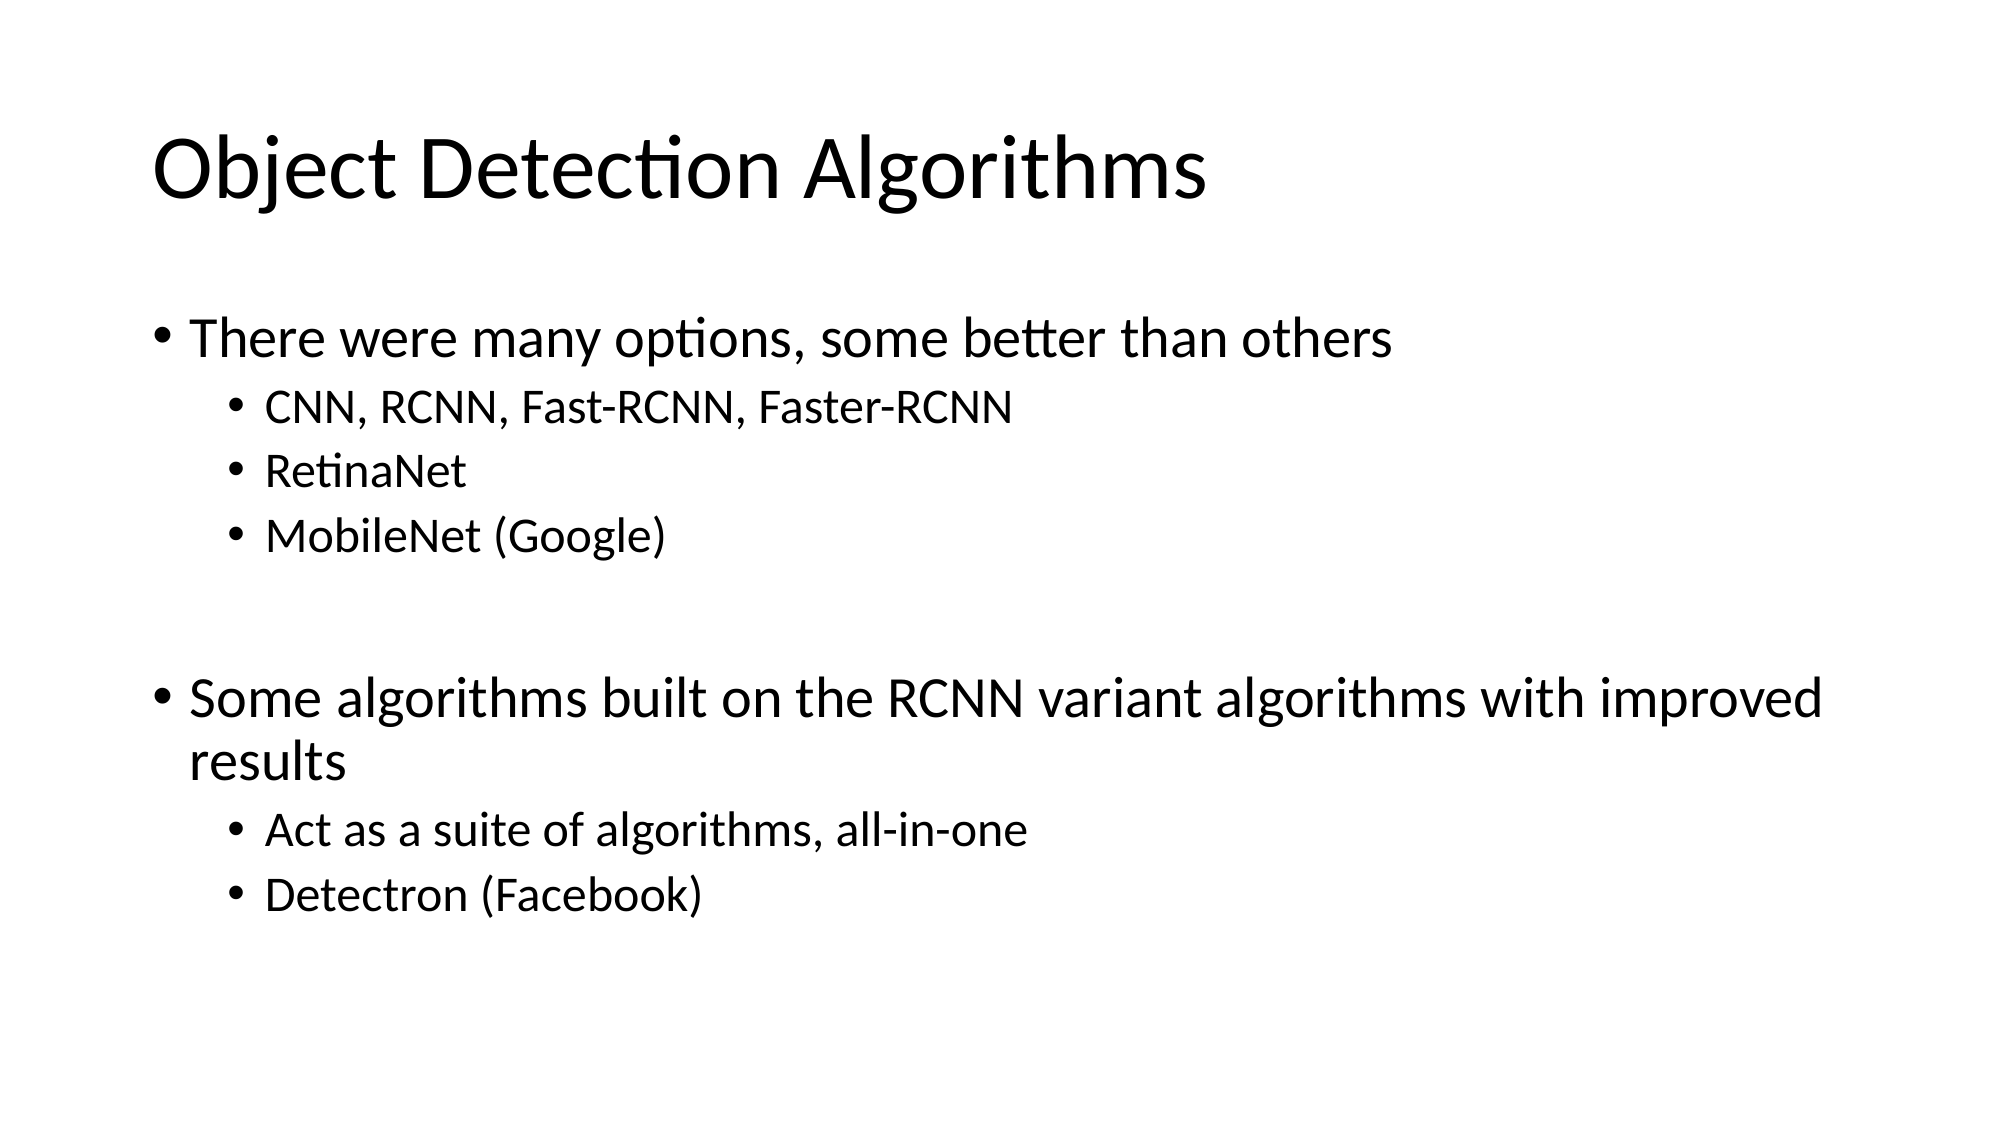

# Object Detection Algorithms
There were many options, some better than others
CNN, RCNN, Fast-RCNN, Faster-RCNN
RetinaNet
MobileNet (Google)

Some algorithms built on the RCNN variant algorithms with improved results
Act as a suite of algorithms, all-in-one
Detectron (Facebook)